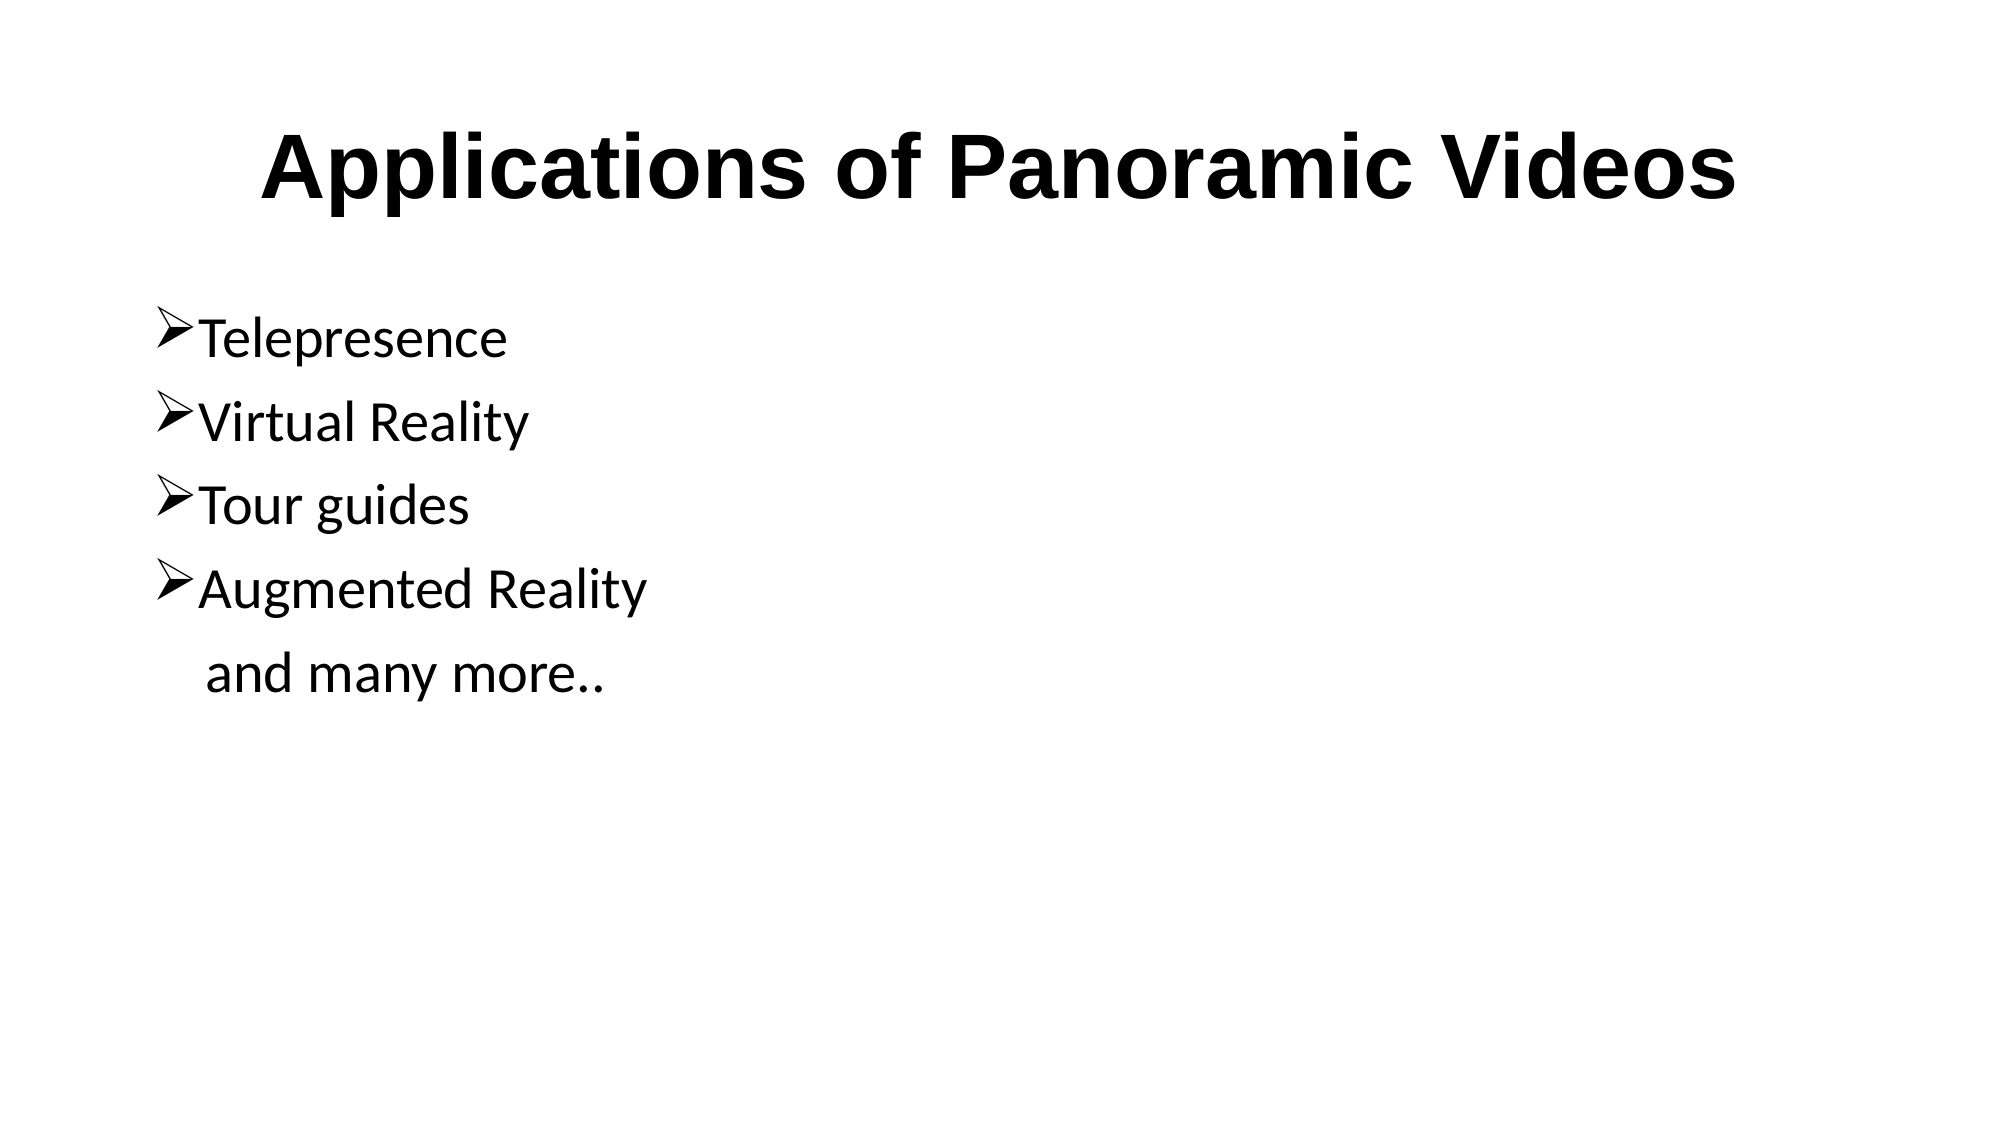

# Applications of Panoramic Videos
Telepresence
Virtual Reality
Tour guides
Augmented Reality
    and many more..